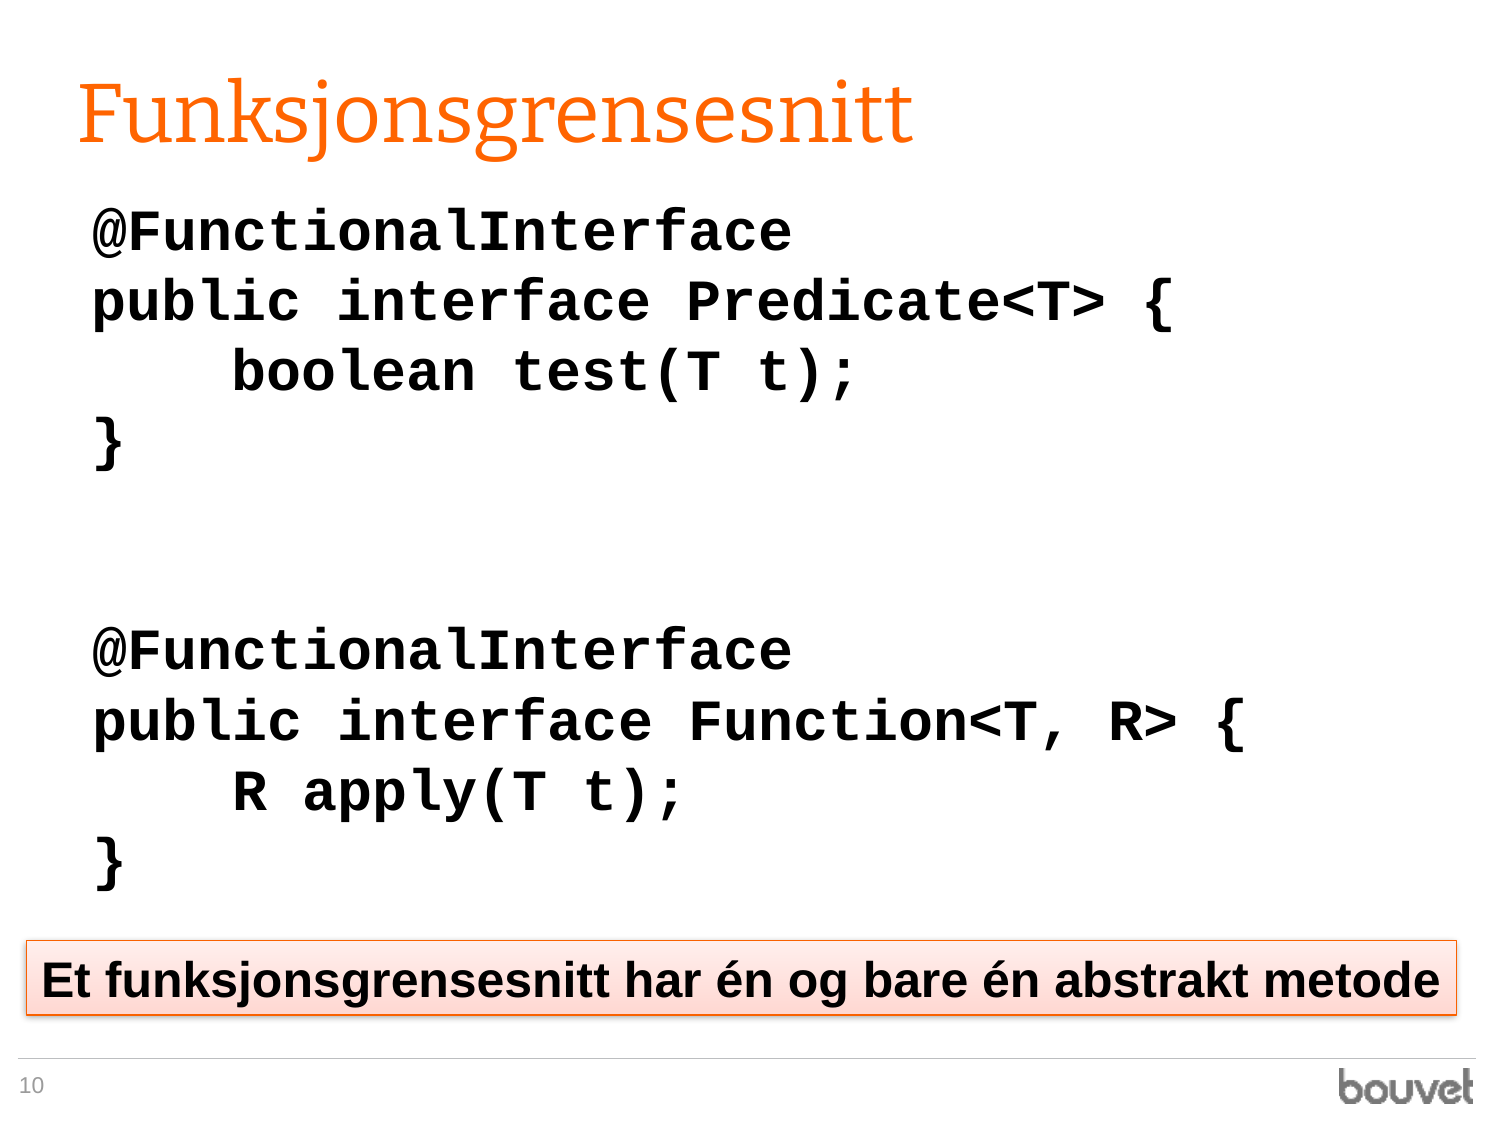

# Funksjonsgrensesnitt

public interface Predicate<T> {
    boolean test(T t);
}
@FunctionalInterface

@FunctionalInterface
public interface Function<T, R> {
    R apply(T t);
}
Et funksjonsgrensesnitt har én og bare én abstrakt metode
10